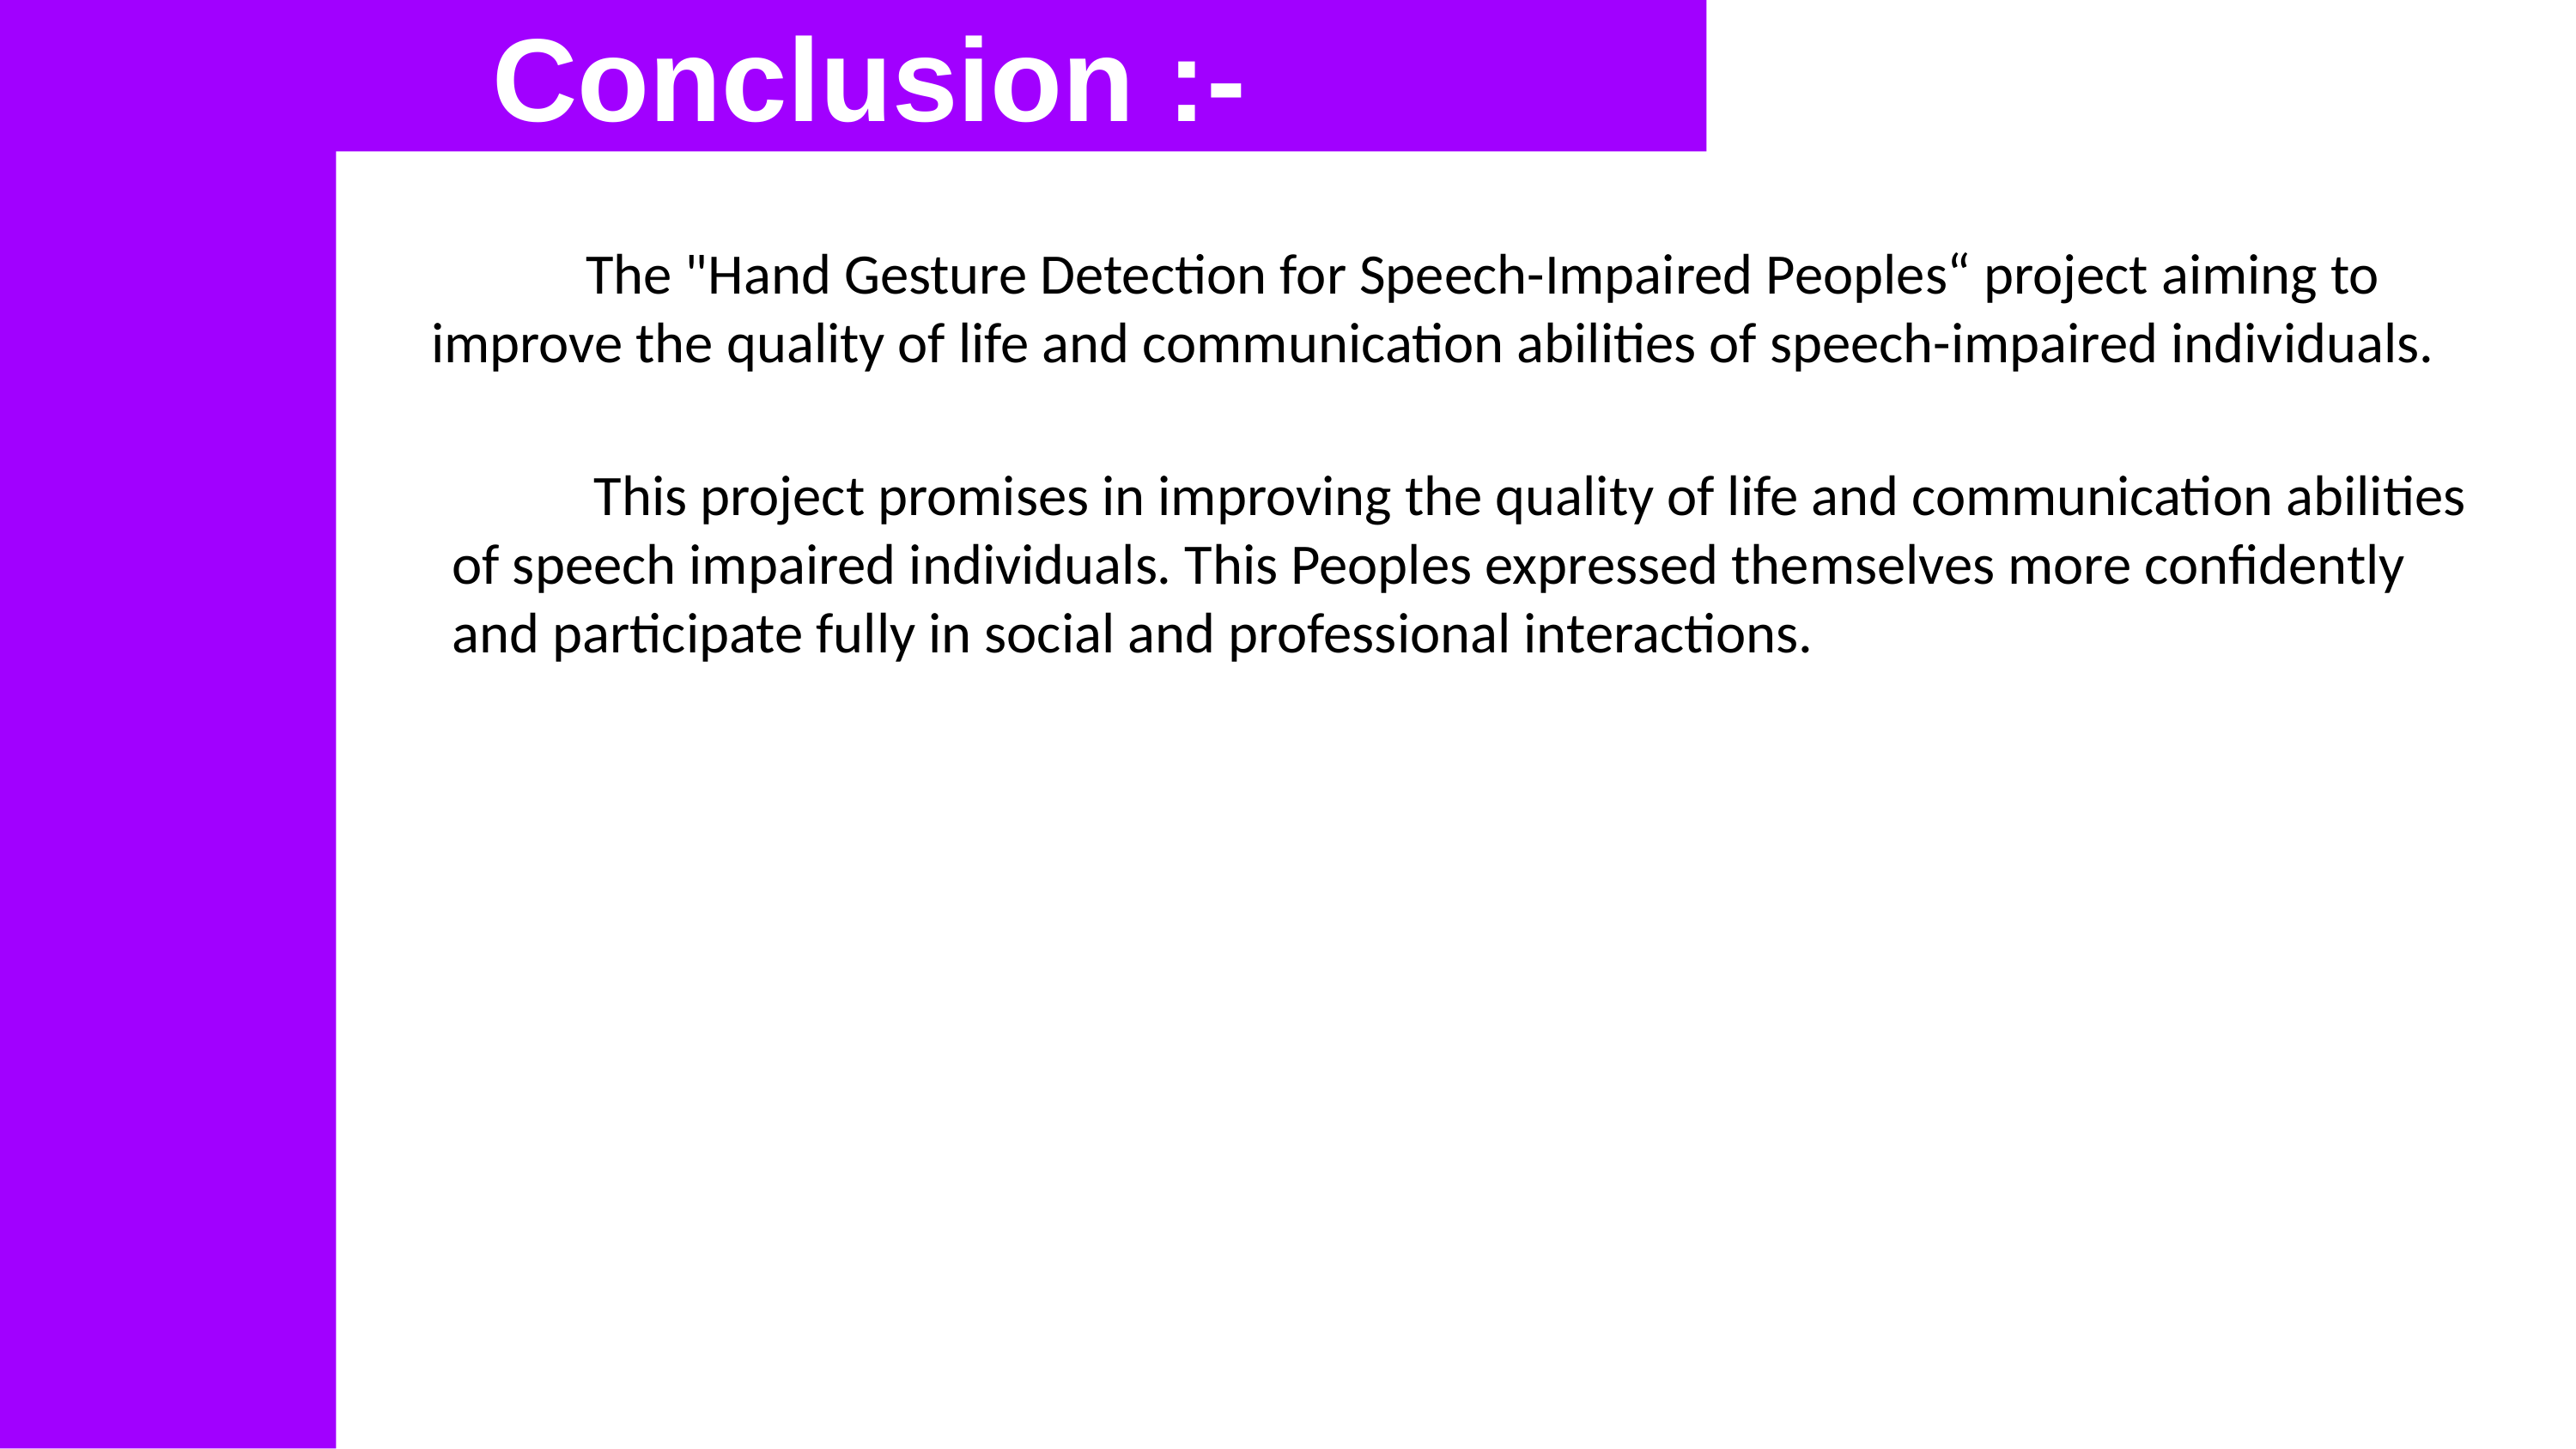

Conclusion :-
            The "Hand Gesture Detection for Speech-Impaired Peoples“ project aiming to improve the quality of life and communication abilities of speech-impaired individuals.

           This project promises in improving the quality of life and communication abilities of speech impaired individuals. This Peoples expressed themselves more confidently and participate fully in social and professional interactions.